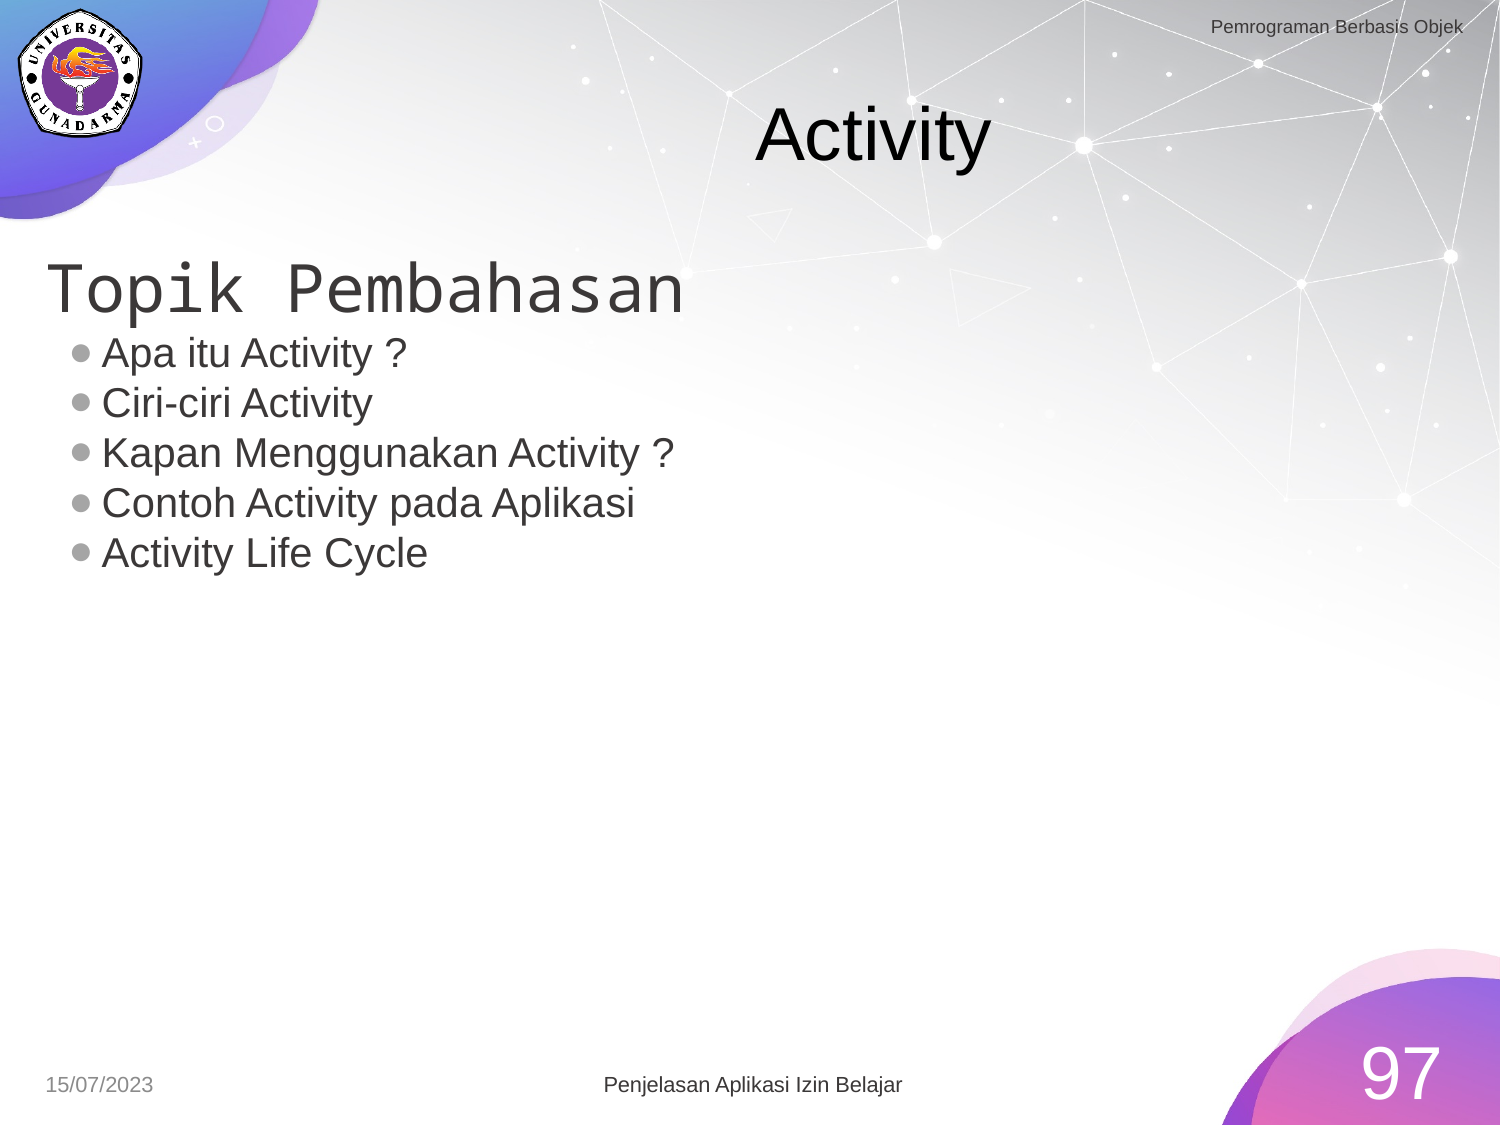

# Activity
Topik Pembahasan
Apa itu Activity ?
Ciri-ciri Activity
Kapan Menggunakan Activity ?
Contoh Activity pada Aplikasi
Activity Life Cycle
97
Penjelasan Aplikasi Izin Belajar
15/07/2023